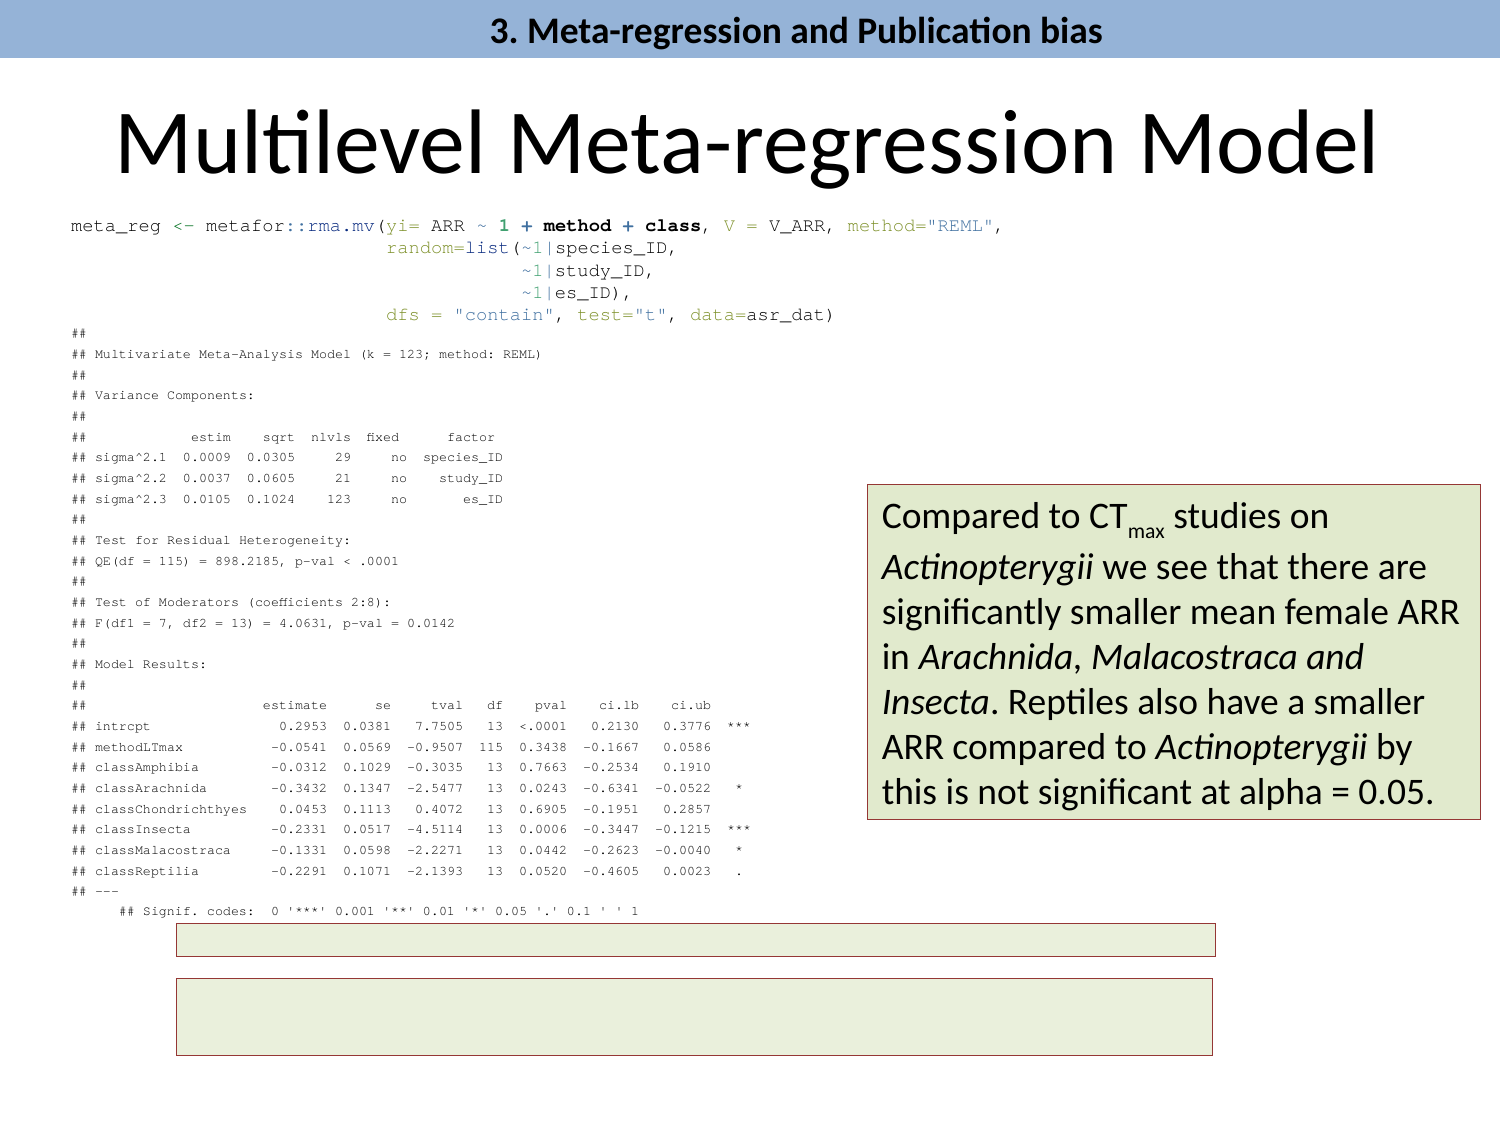

3. Meta-regression and Publication bias
# Multilevel Meta-regression Model
meta_reg <- metafor::rma.mv(yi= ARR ~ 1 + method + class, V = V_ARR, method="REML",
                            random=list(~1|species_ID,
                                        ~1|study_ID,
                                        ~1|es_ID),
                            dfs = "contain", test="t", data=asr_dat)
##
## Multivariate Meta-Analysis Model (k = 123; method: REML)
##
## Variance Components:
##
##             estim    sqrt  nlvls  fixed      factor
## sigma^2.1  0.0009  0.0305     29     no  species_ID
## sigma^2.2  0.0037  0.0605     21     no    study_ID
## sigma^2.3  0.0105  0.1024    123     no       es_ID
##
## Test for Residual Heterogeneity:
## QE(df = 115) = 898.2185, p-val < .0001
##
## Test of Moderators (coefficients 2:8):
## F(df1 = 7, df2 = 13) = 4.0631, p-val = 0.0142
##
## Model Results:
##
##                      estimate      se     tval   df    pval    ci.lb    ci.ub​
## intrcpt                0.2953  0.0381   7.7505   13  <.0001   0.2130   0.3776  ***
## methodLTmax           -0.0541  0.0569  -0.9507  115  0.3438  -0.1667   0.0586
## classAmphibia         -0.0312  0.1029  -0.3035   13  0.7663  -0.2534   0.1910
## classArachnida        -0.3432  0.1347  -2.5477   13  0.0243  -0.6341  -0.0522   *
## classChondrichthyes    0.0453  0.1113   0.4072   13  0.6905  -0.1951   0.2857
## classInsecta          -0.2331  0.0517  -4.5114   13  0.0006  -0.3447  -0.1215  ***
## classMalacostraca     -0.1331  0.0598  -2.2271   13  0.0442  -0.2623  -0.0040   *
## classReptilia         -0.2291  0.1071  -2.1393   13  0.0520  -0.4605   0.0023   .
## ---
## Signif. codes:  0 '***' 0.001 '**' 0.01 '*' 0.05 '.' 0.1 ' ' 1
Compared to CTmax studies on  Actinopterygii we see that there are significantly smaller mean female ARR in Arachnida, Malacostraca and Insecta. Reptiles also have a smaller ARR compared to Actinopterygii by this is not significant at alpha = 0.05.